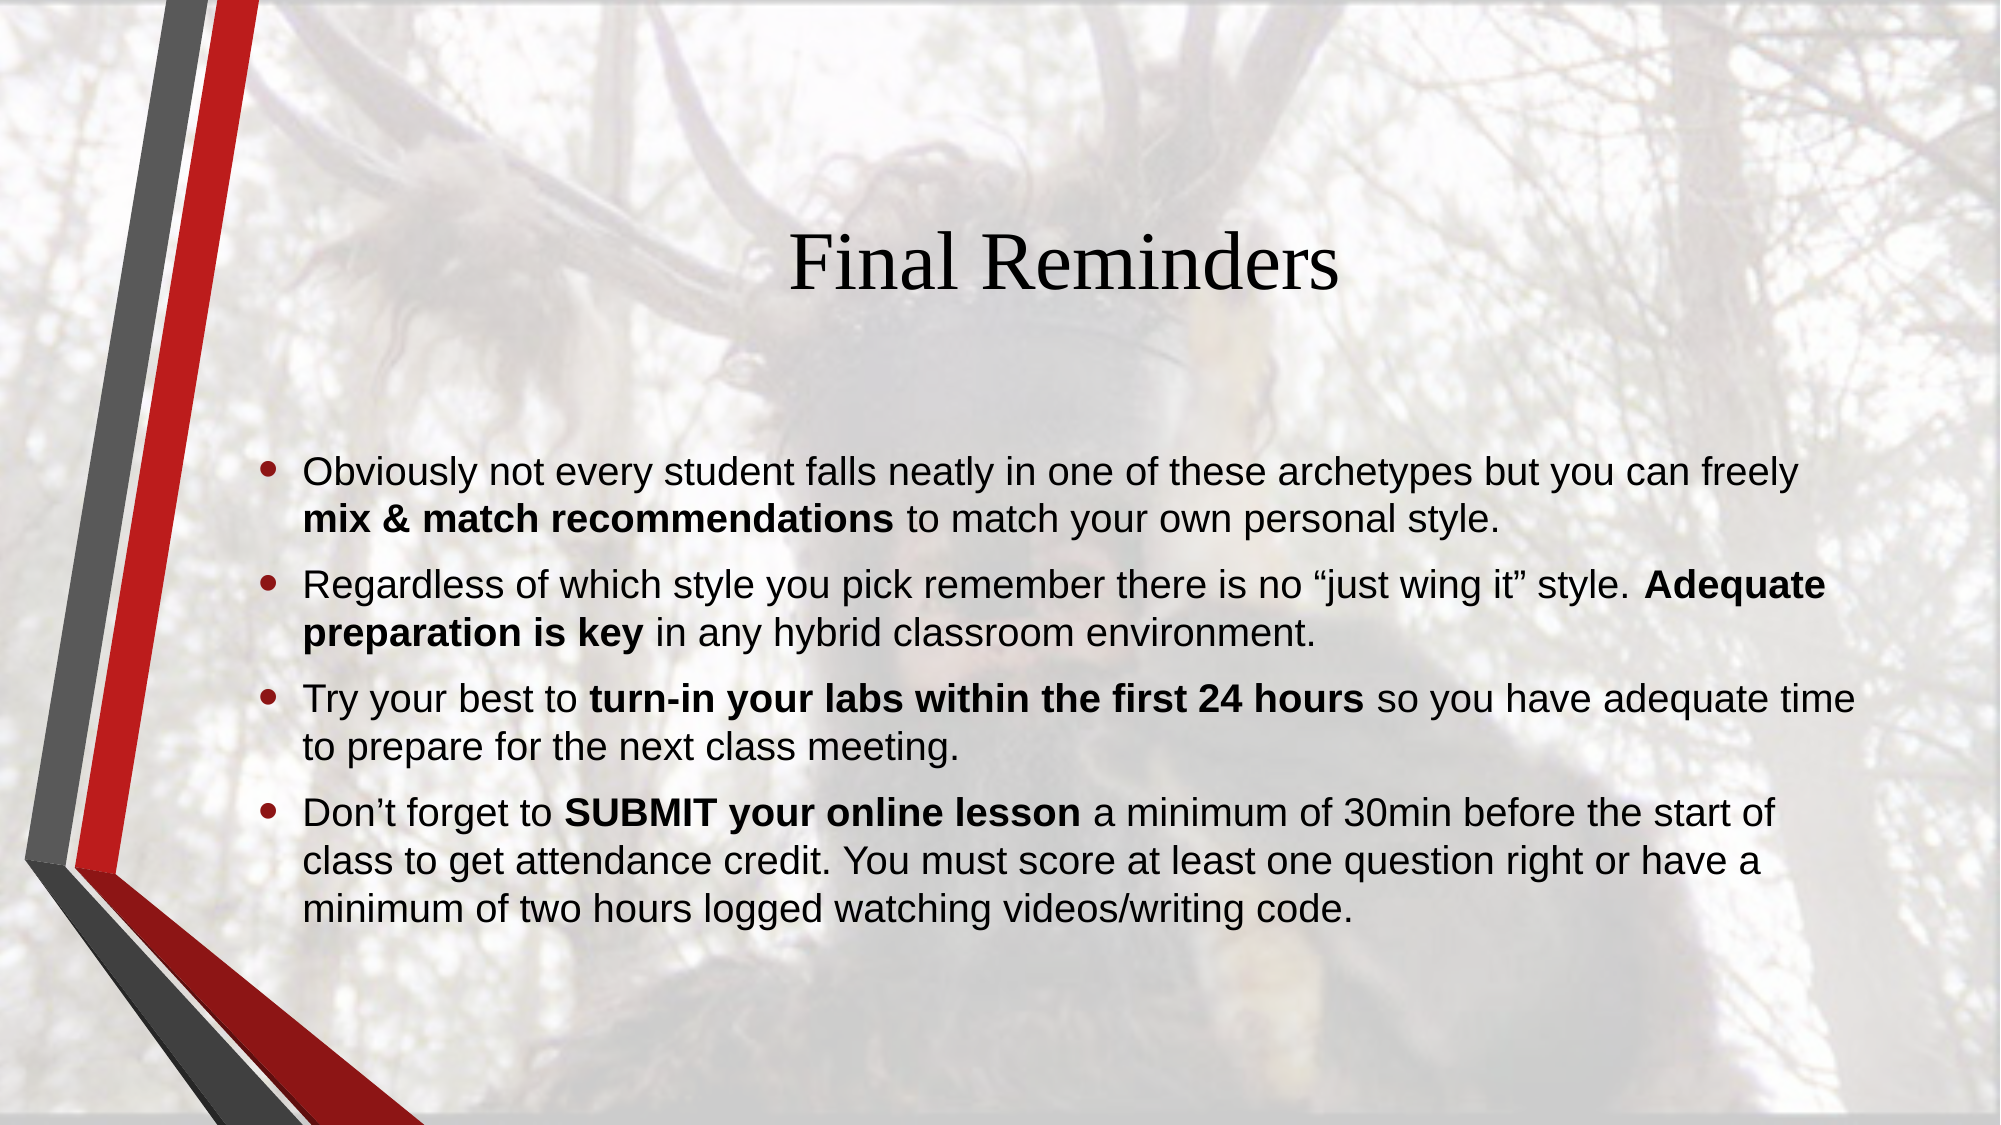

# Final Reminders
Obviously not every student falls neatly in one of these archetypes but you can freely mix & match recommendations to match your own personal style.
Regardless of which style you pick remember there is no “just wing it” style. Adequate preparation is key in any hybrid classroom environment.
Try your best to turn-in your labs within the first 24 hours so you have adequate time to prepare for the next class meeting.
Don’t forget to SUBMIT your online lesson a minimum of 30min before the start of class to get attendance credit. You must score at least one question right or have a minimum of two hours logged watching videos/writing code.